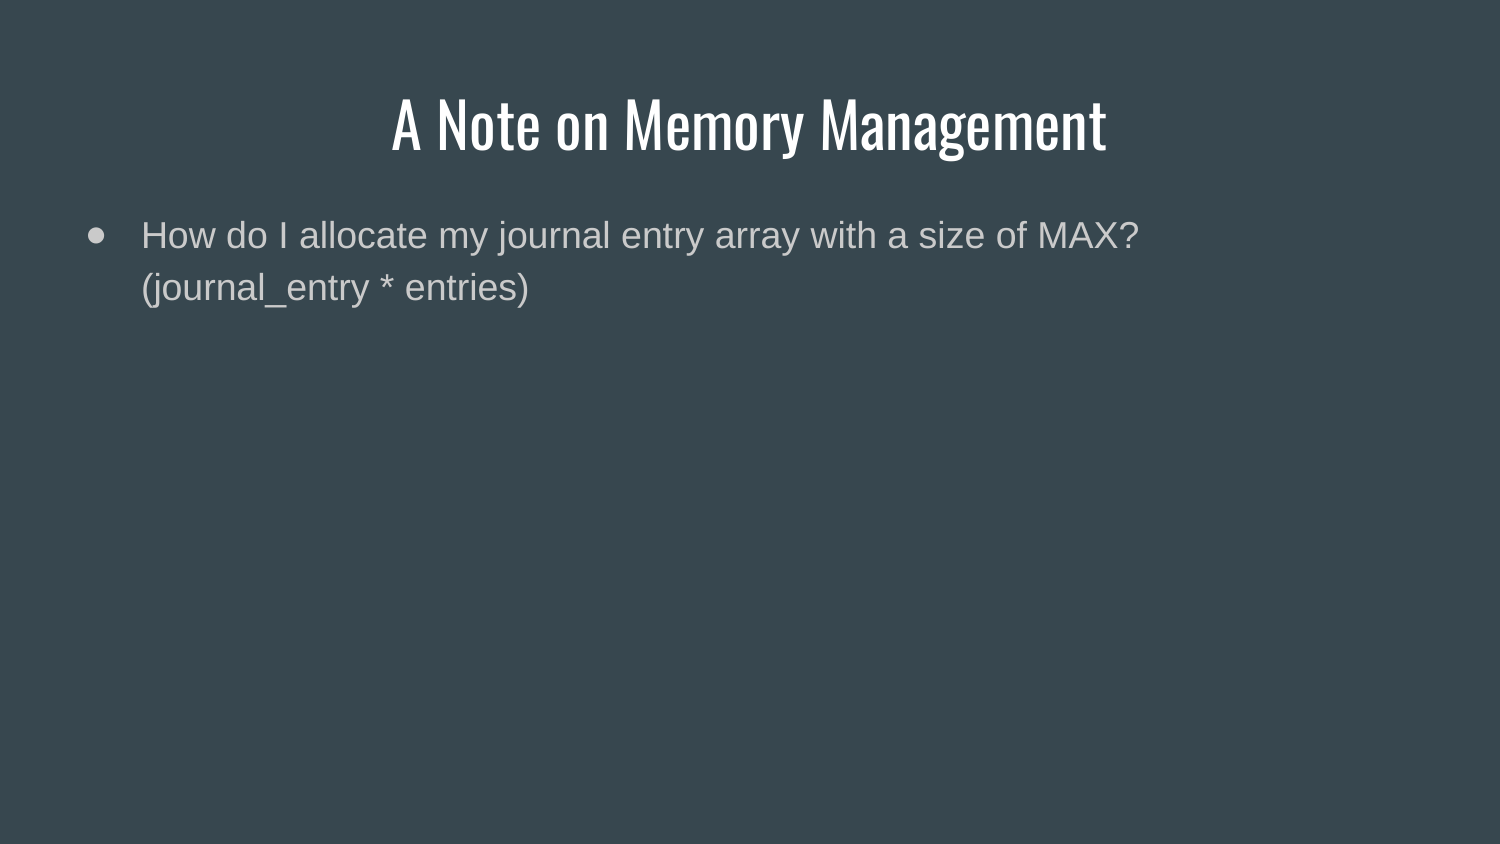

# A Note on Memory Management
How do I allocate my journal entry array with a size of MAX?
(journal_entry * entries)